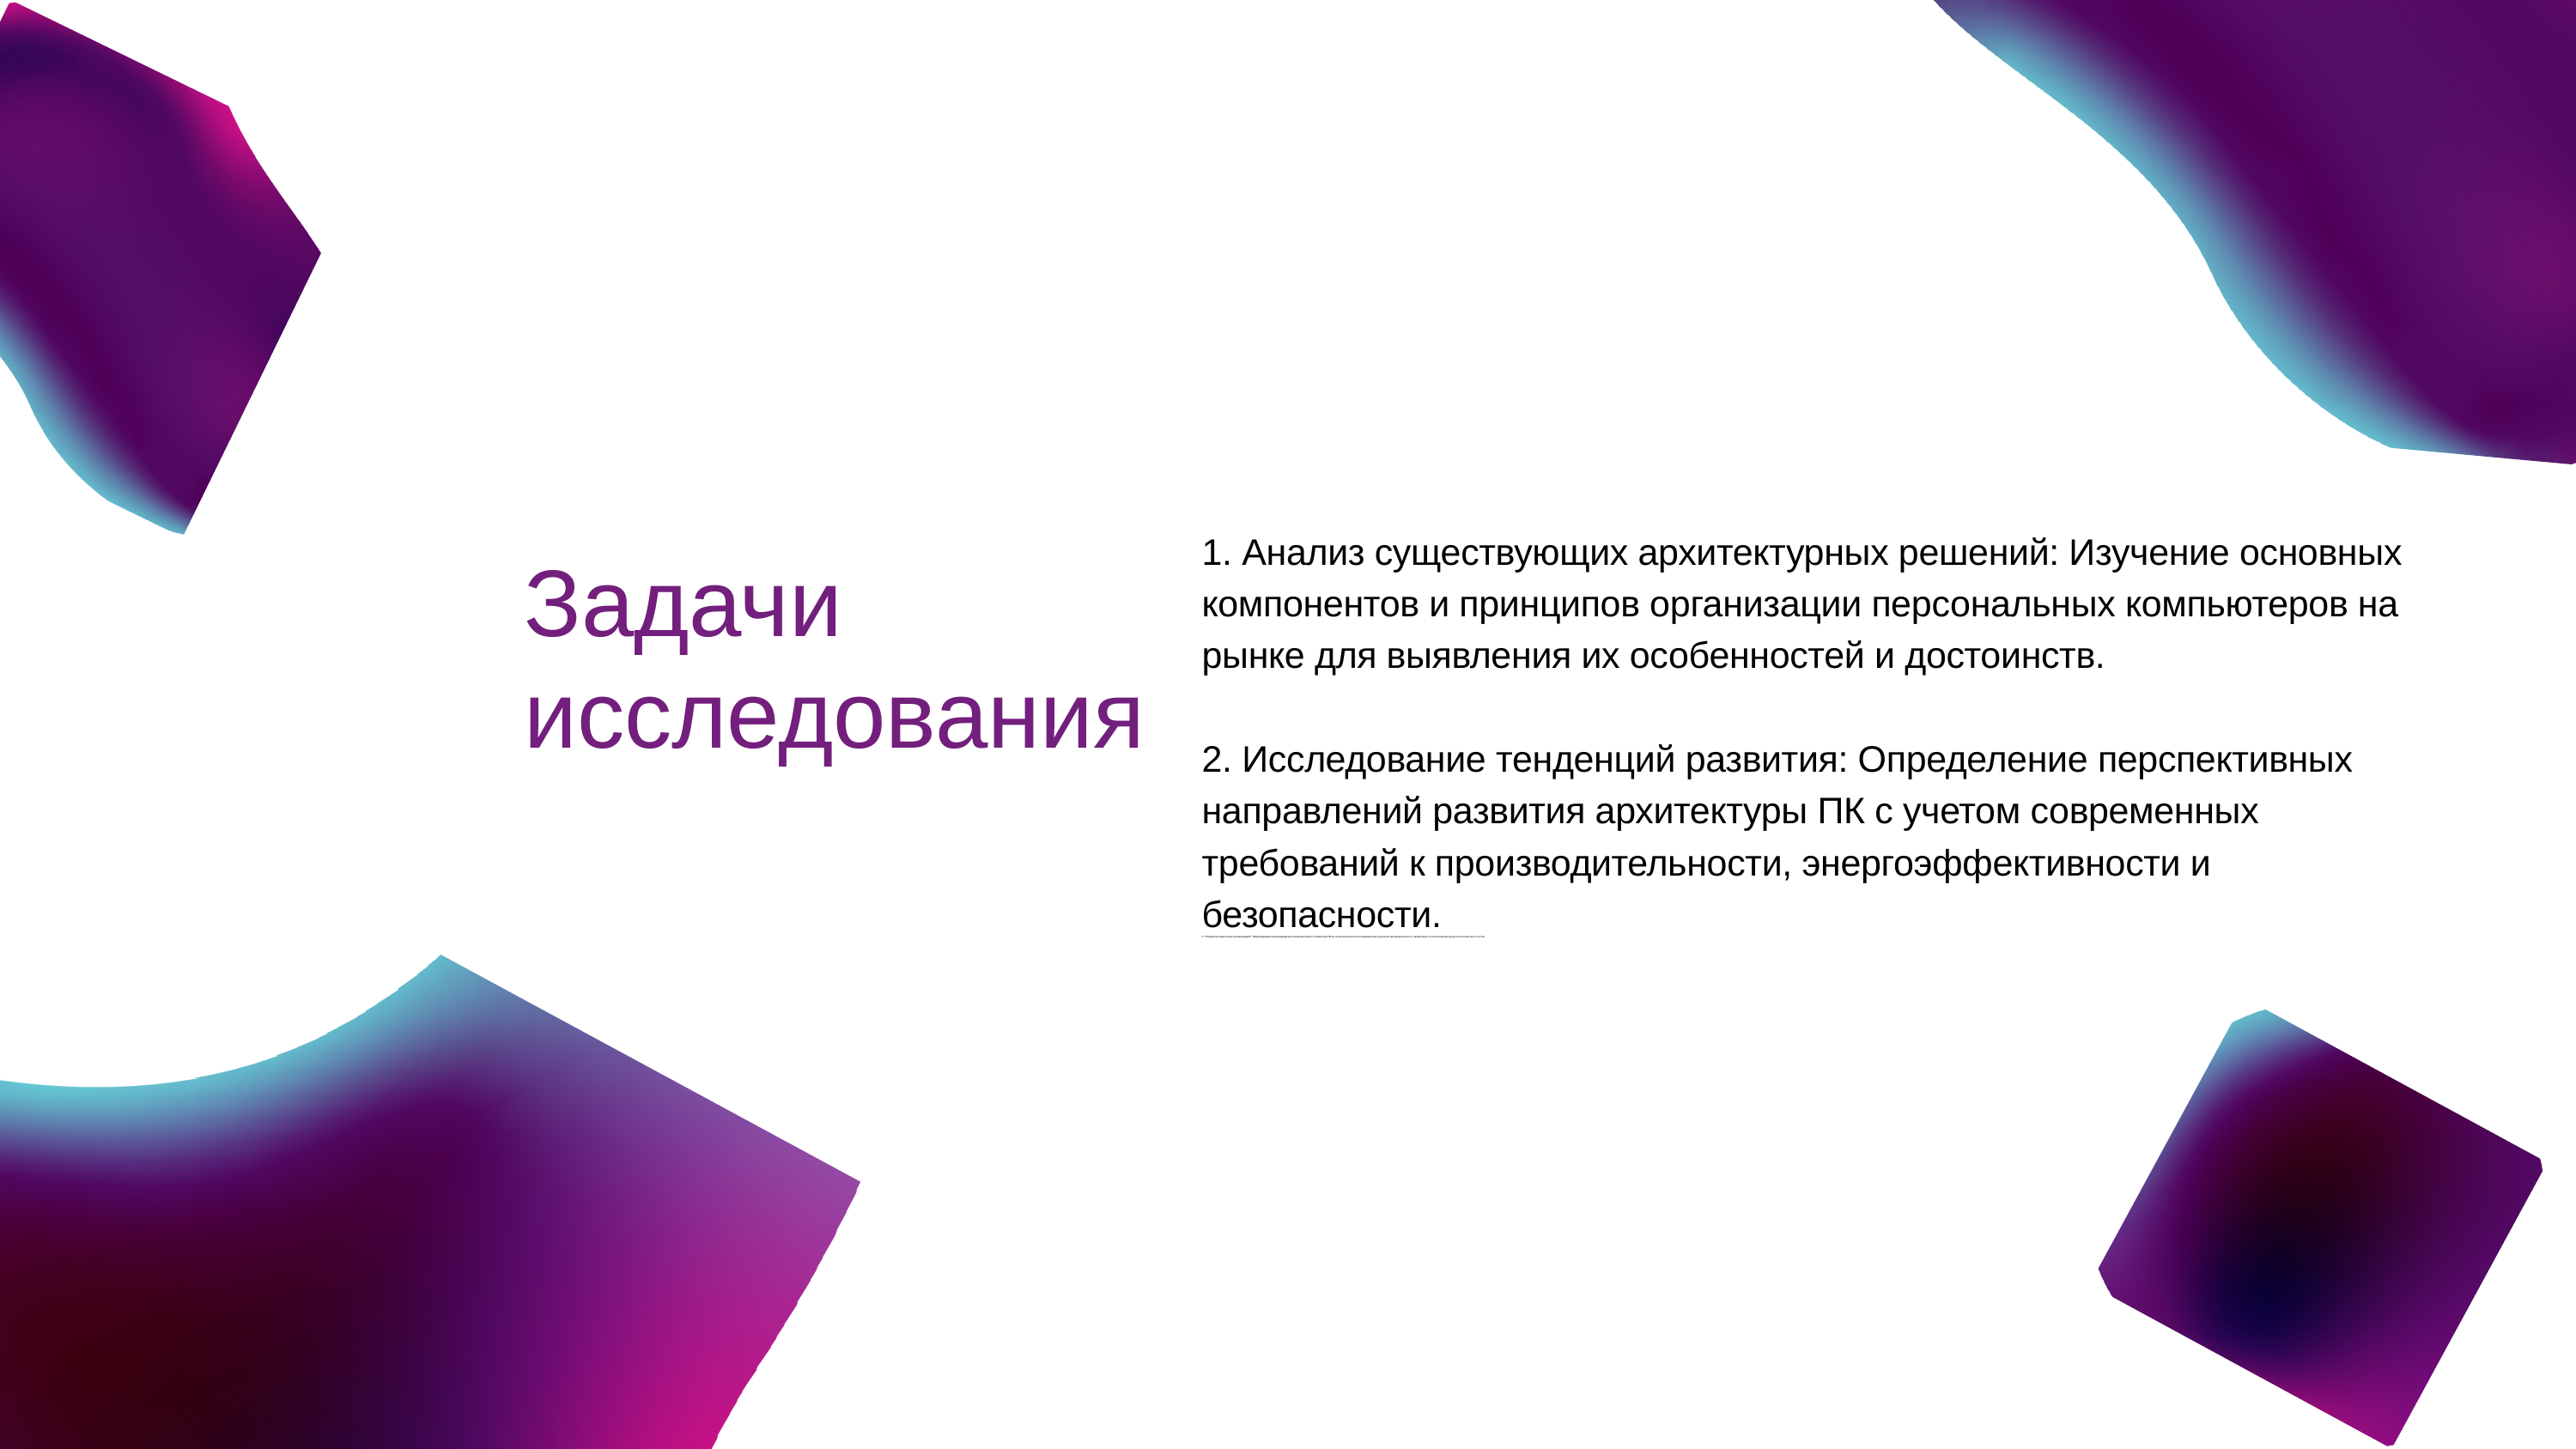

1. Анализ существующих архитектурных решений: Изучение основных компонентов и принципов организации персональных компьютеров на рынке для выявления их особенностей и достоинств.

2. Исследование тенденций развития: Определение перспективных направлений развития архитектуры ПК с учетом современных требований к производительности, энергоэффективности и безопасности.
5. **Разработка практических рекомендаций:** Формулирование рекомендаций для производителей и потребителей ПК на основе результатов исследования для улучшения производительности, эффективности использования ресурсов и безопасности систем.
Задачи исследования